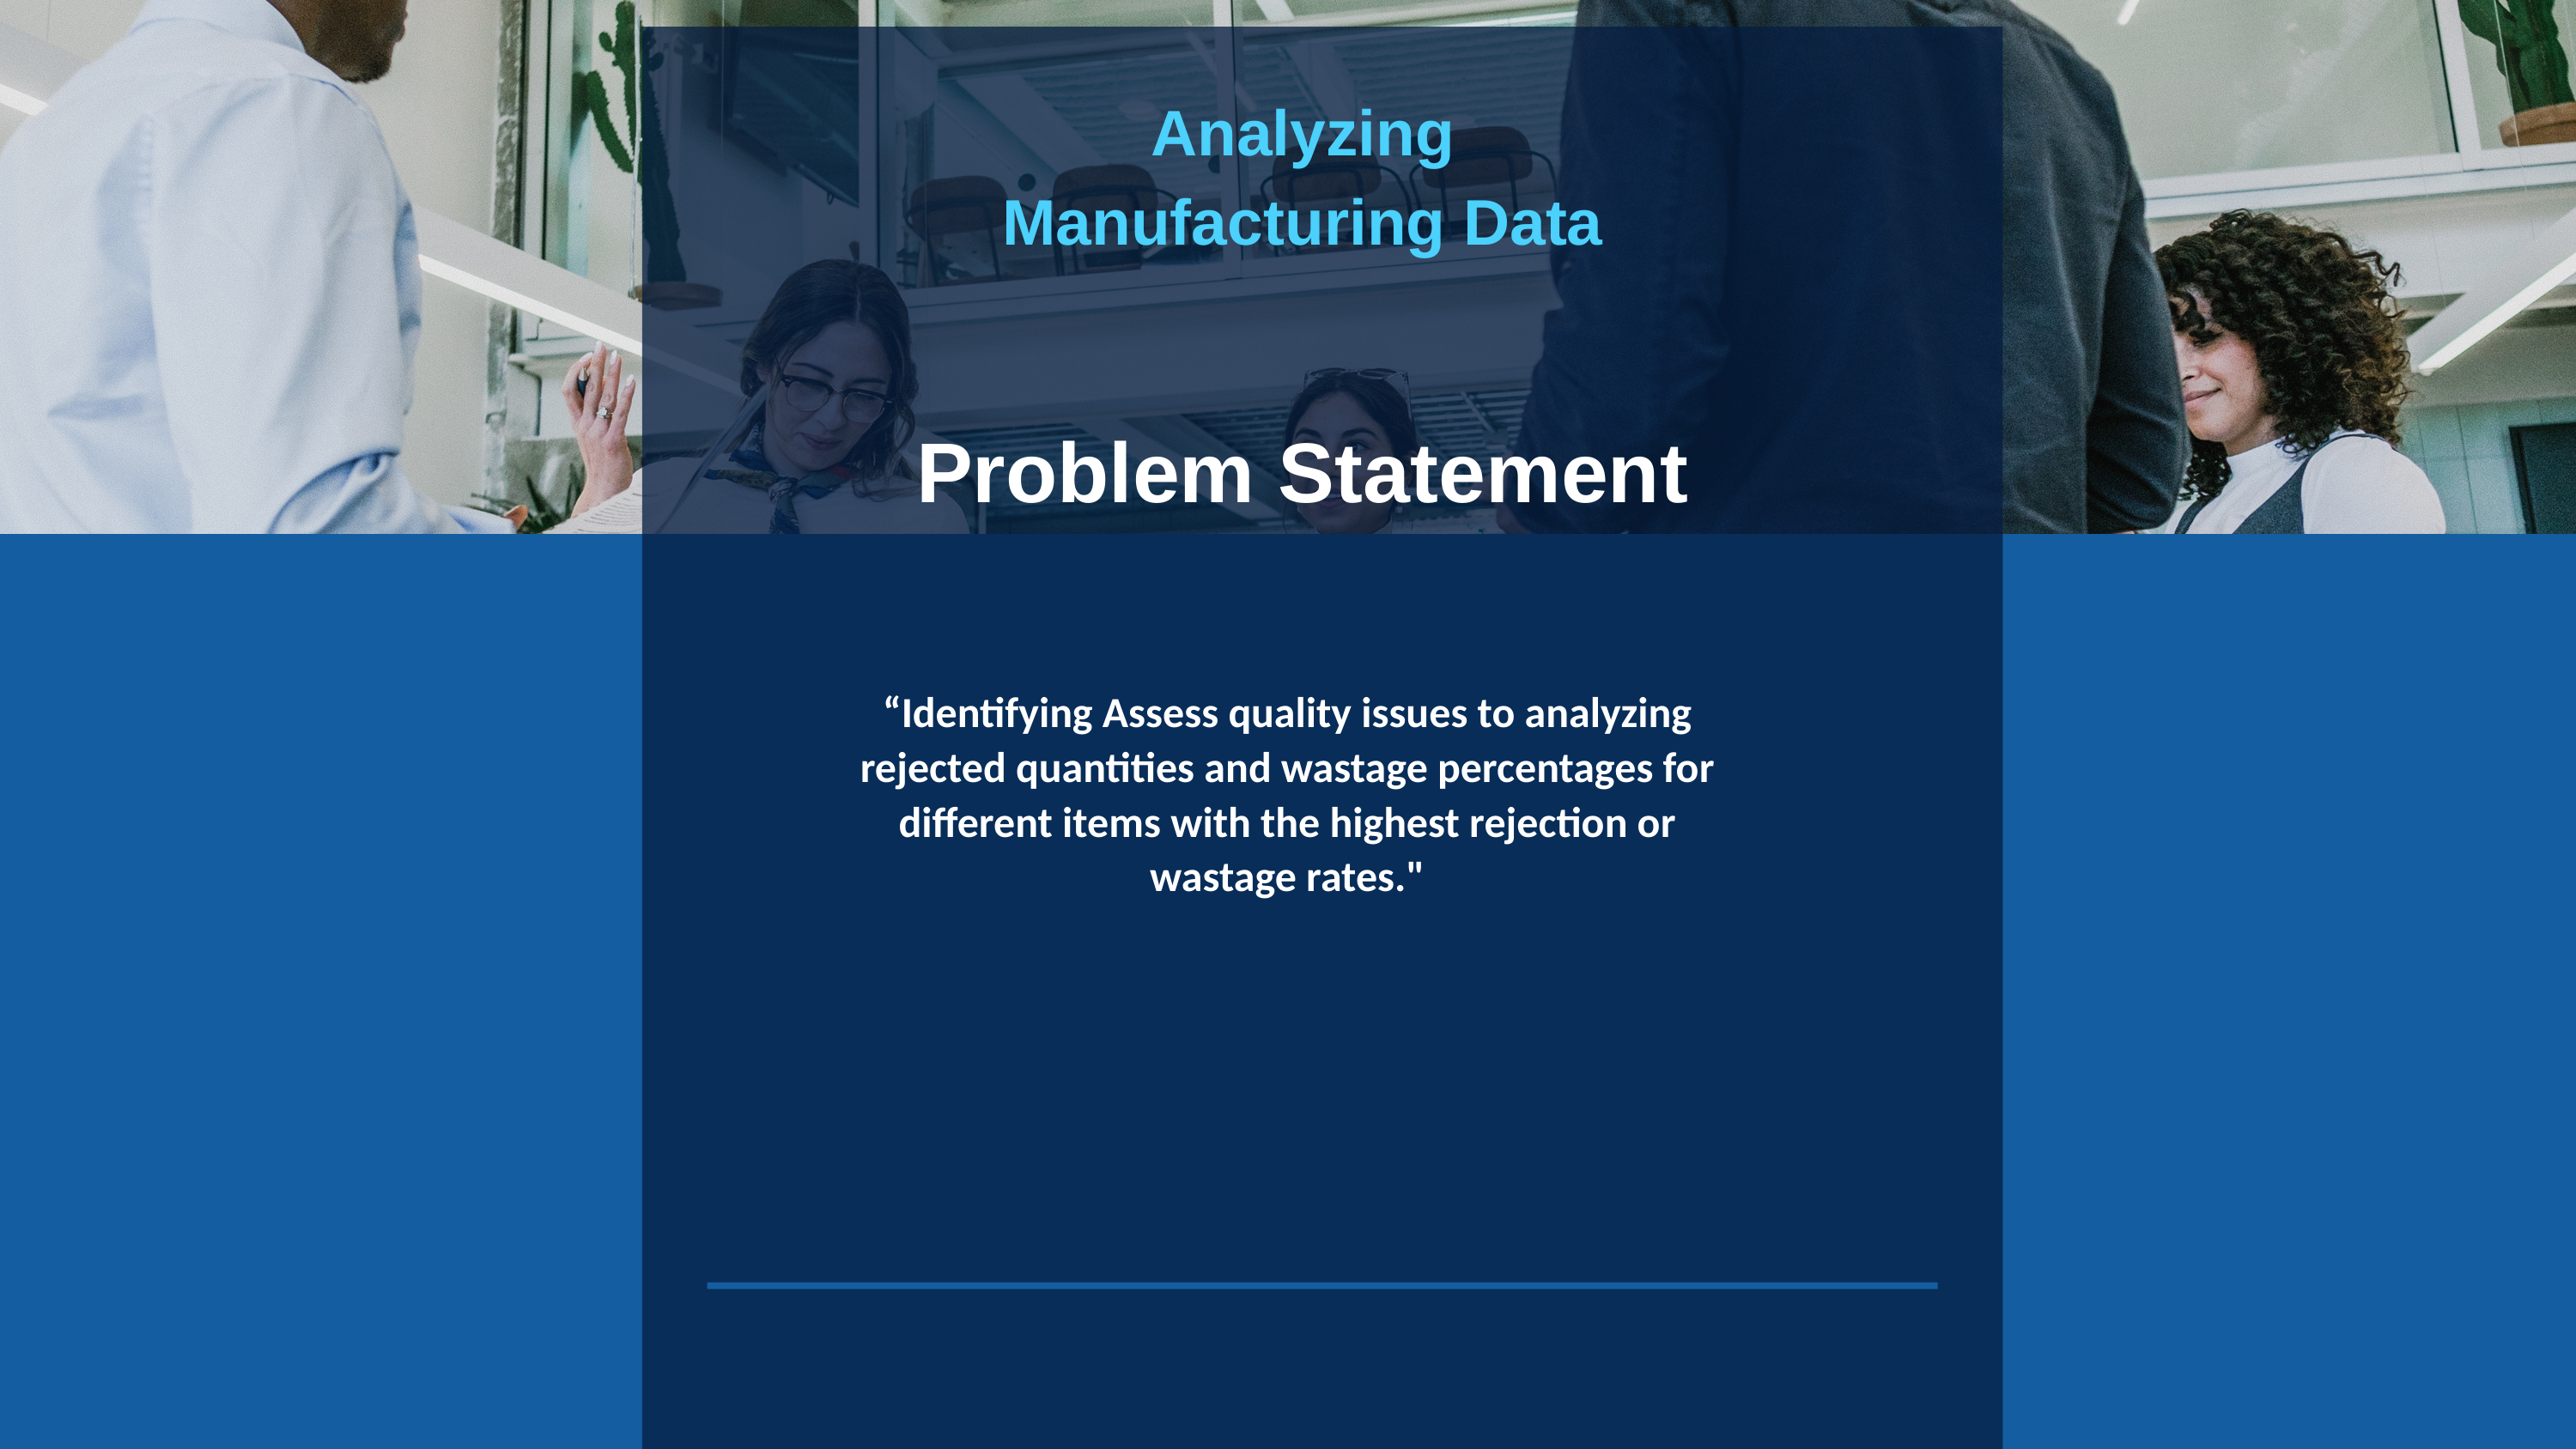

Analyzing Manufacturing Data
Problem Statement
“Identifying Assess quality issues to analyzing rejected quantities and wastage percentages for different items with the highest rejection or wastage rates."